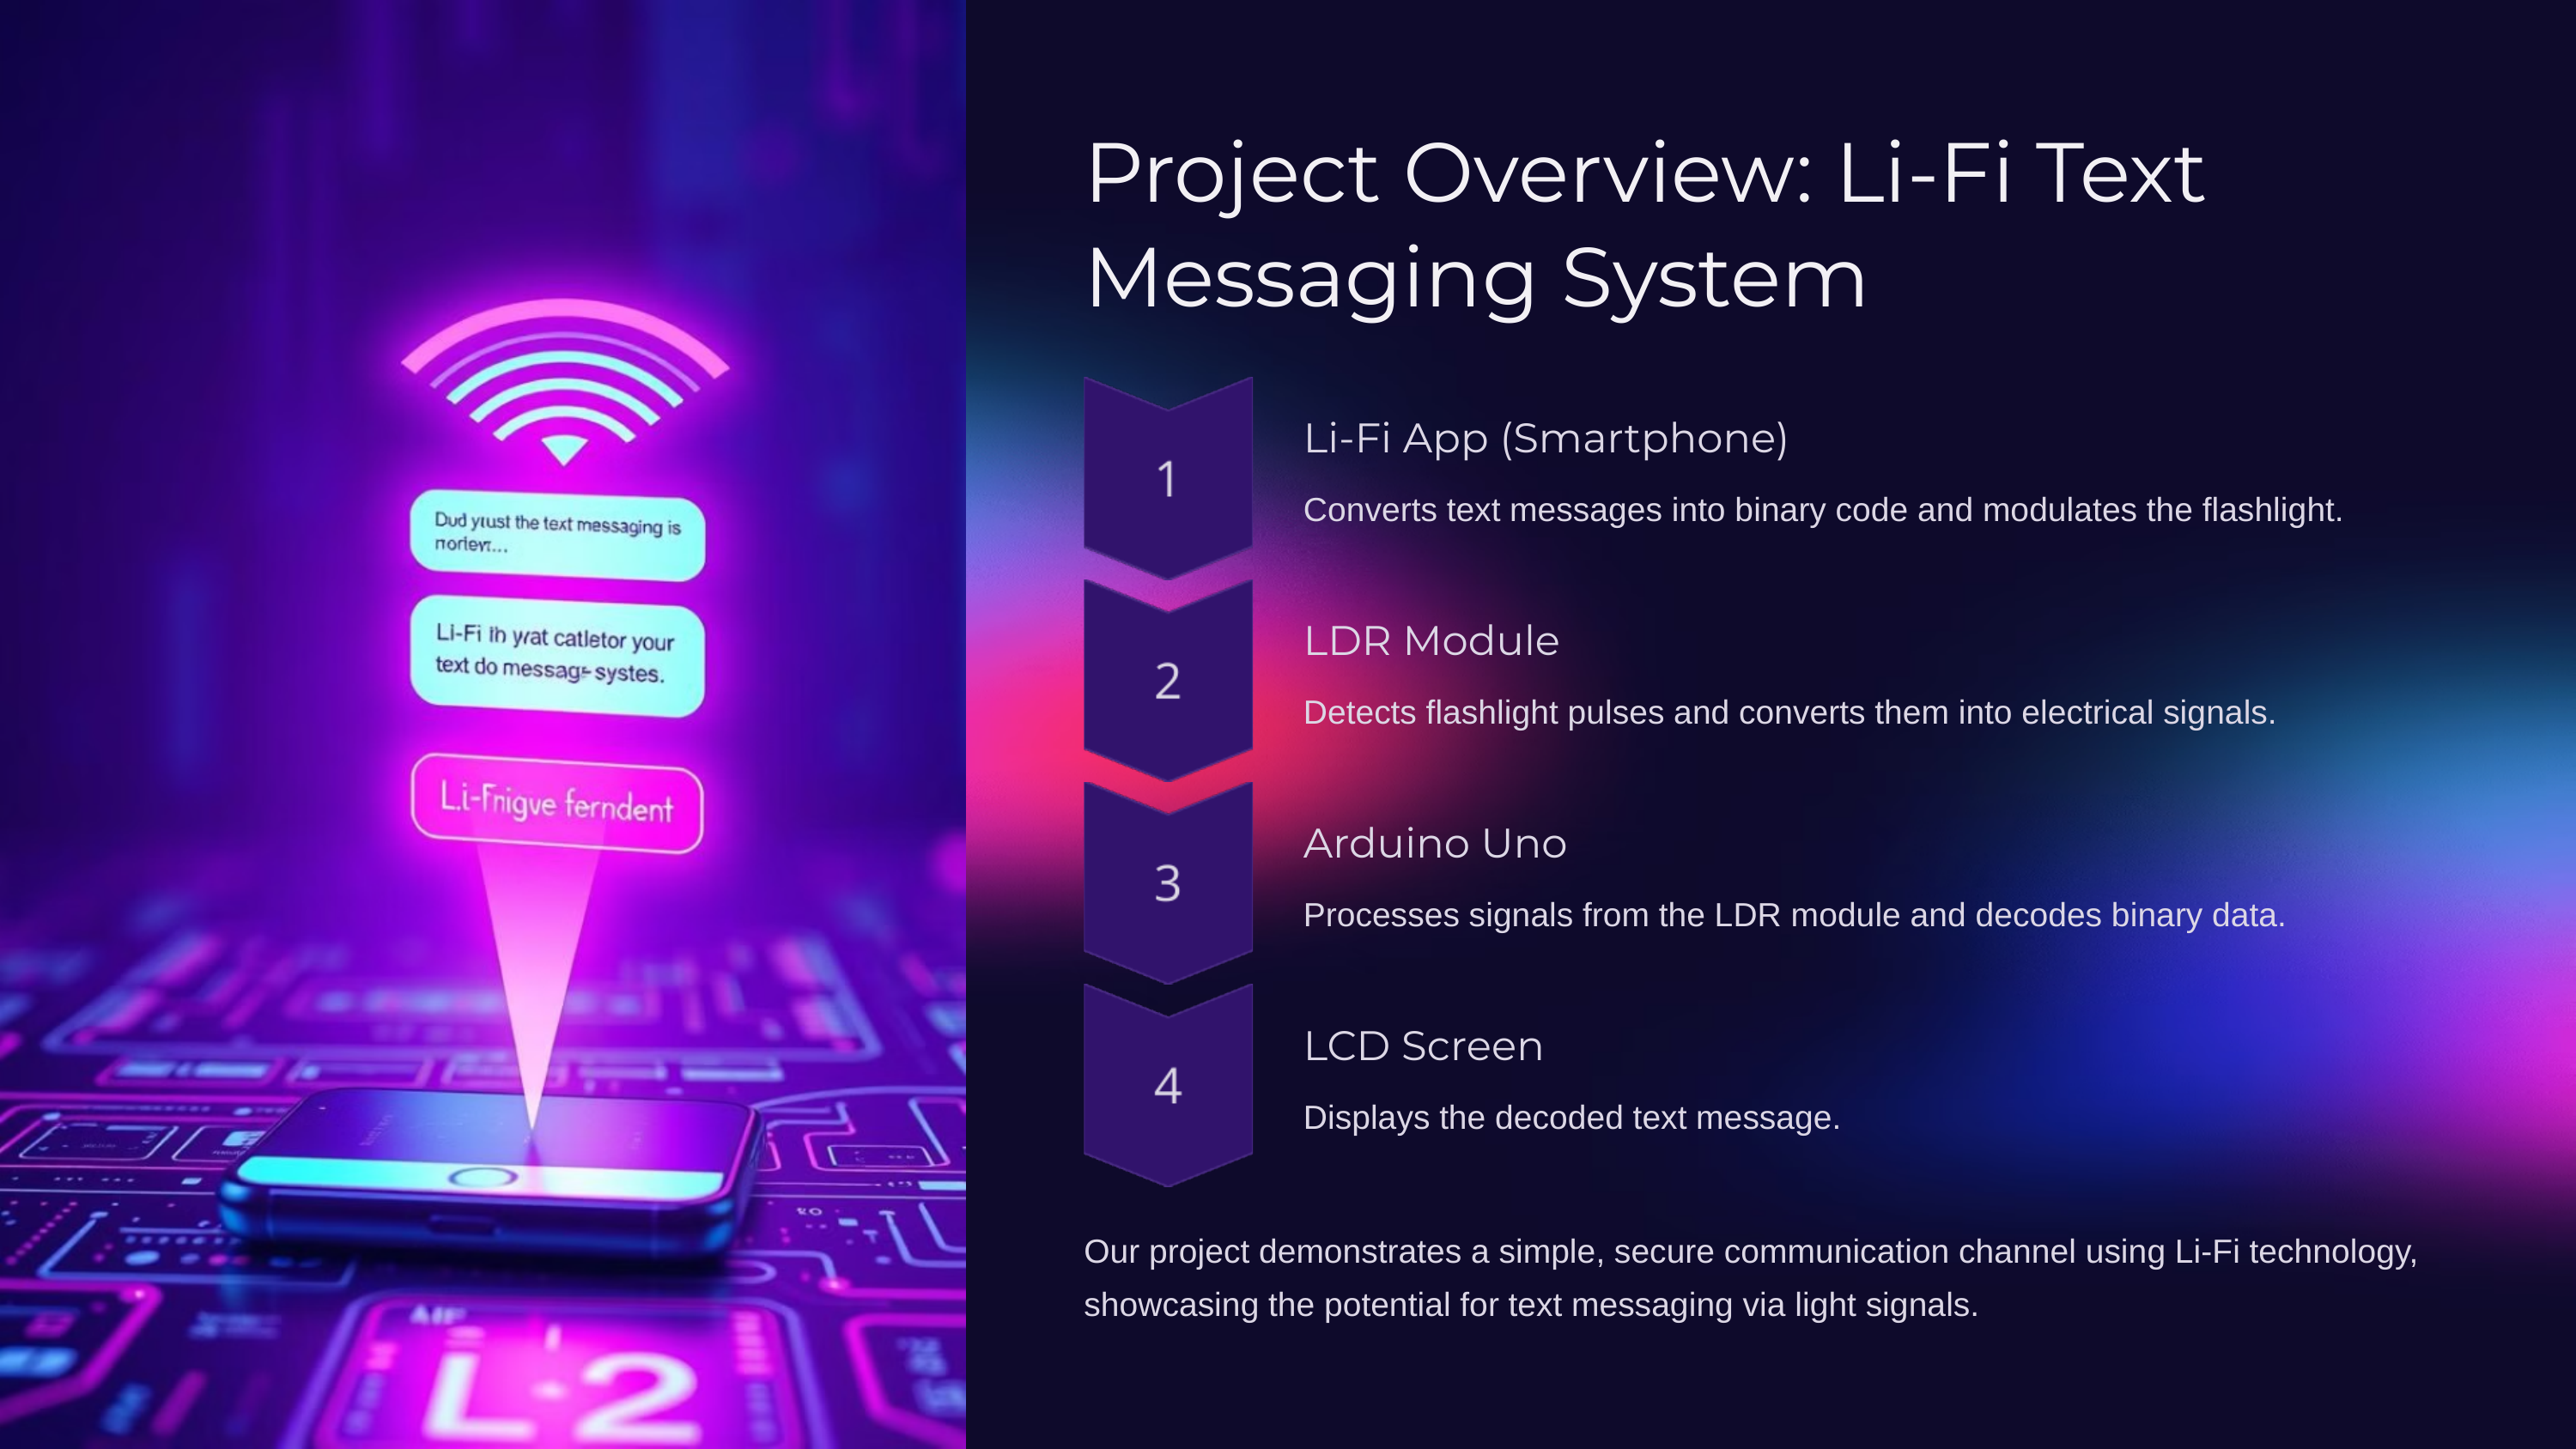

Project Overview: Li-Fi Text Messaging System

Li-Fi App (Smartphone)

Converts text messages into binary code and modulates the flashlight.

LDR Module

Detects flashlight pulses and converts them into electrical signals.

Arduino Uno

Processes signals from the LDR module and decodes binary data.

LCD Screen

Displays the decoded text message.

Our project demonstrates a simple, secure communication channel using Li-Fi technology, showcasing the potential for text messaging via light signals.